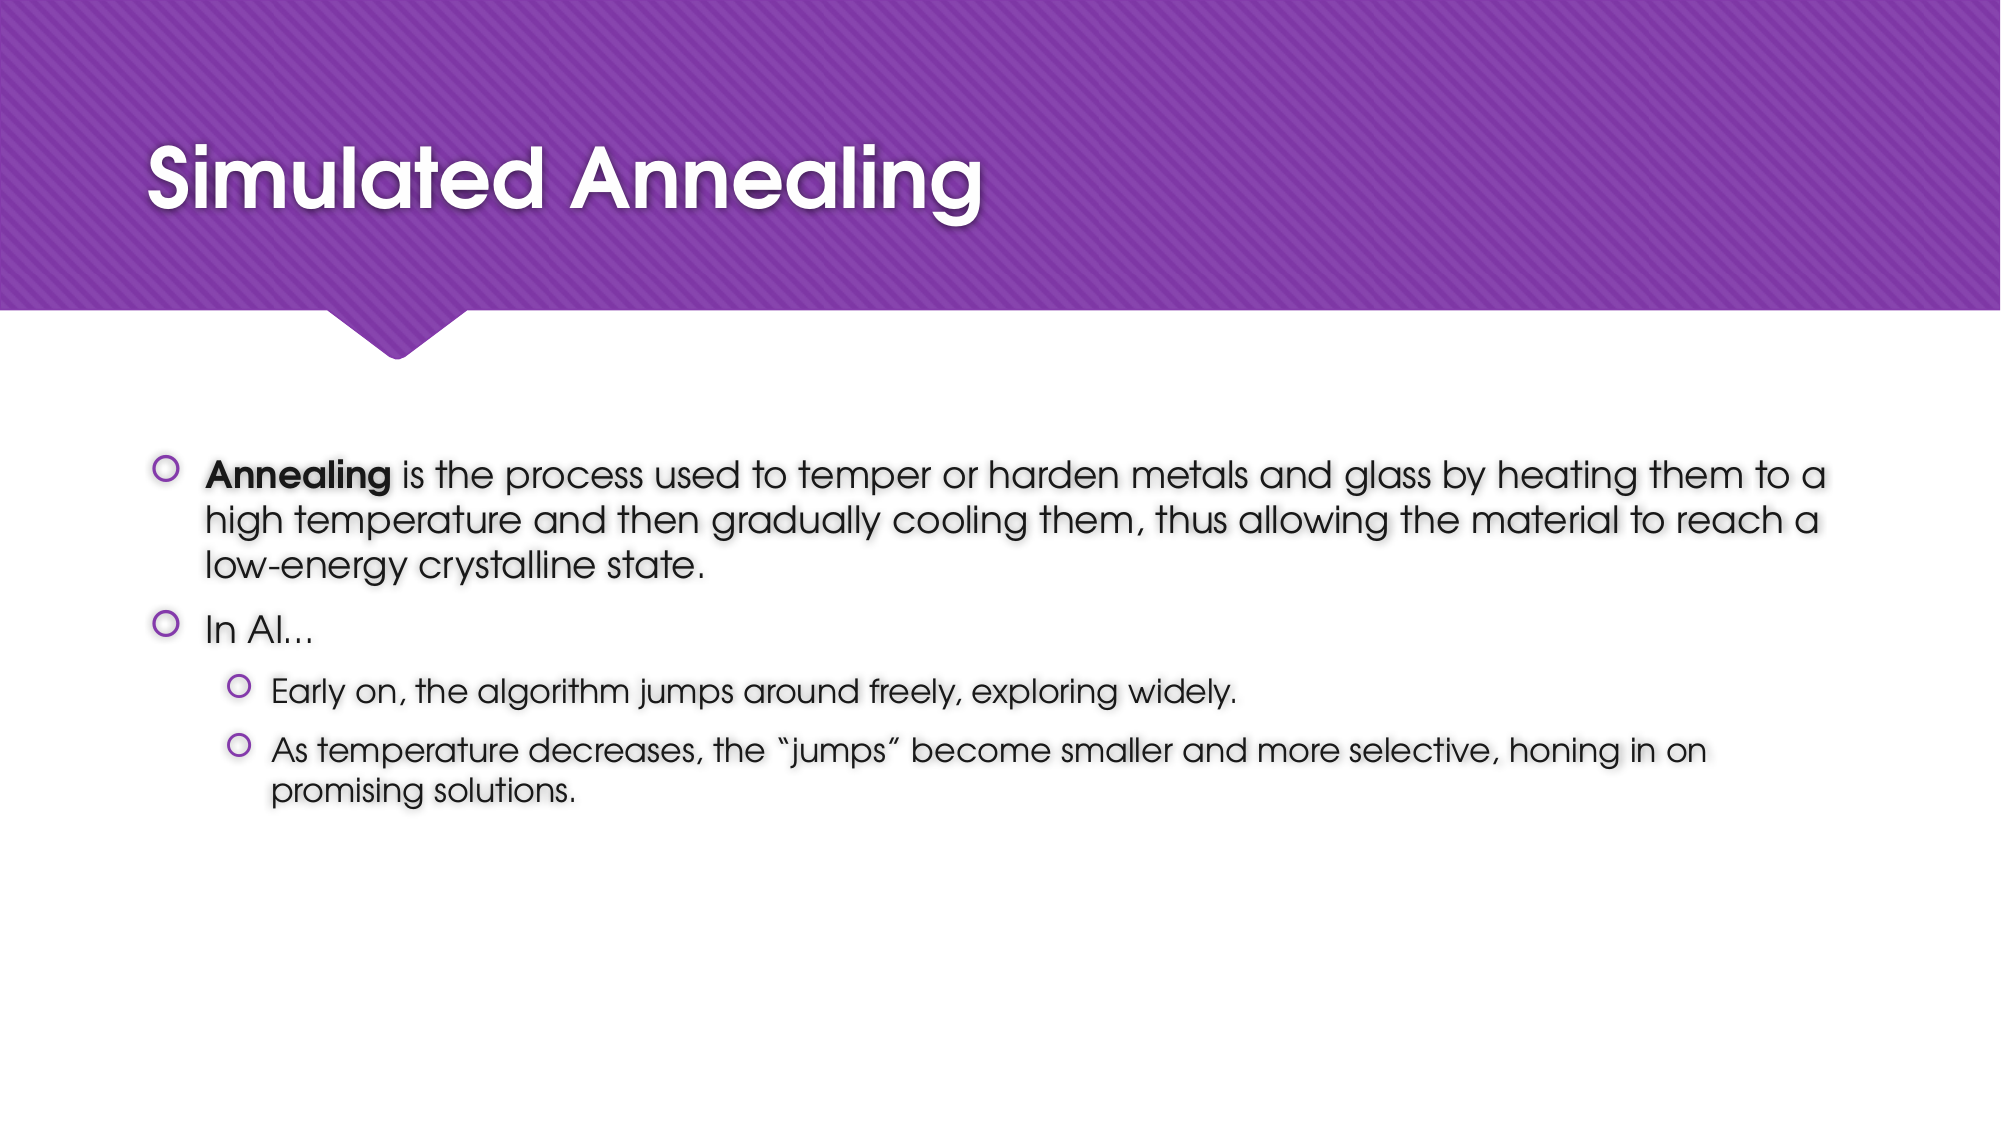

# Simulated Annealing
Annealing is the process used to temper or harden metals and glass by heating them to a high temperature and then gradually cooling them, thus allowing the material to reach a low-energy crystalline state.
In AI…
Early on, the algorithm jumps around freely, exploring widely.
As temperature decreases, the “jumps” become smaller and more selective, honing in on promising solutions.